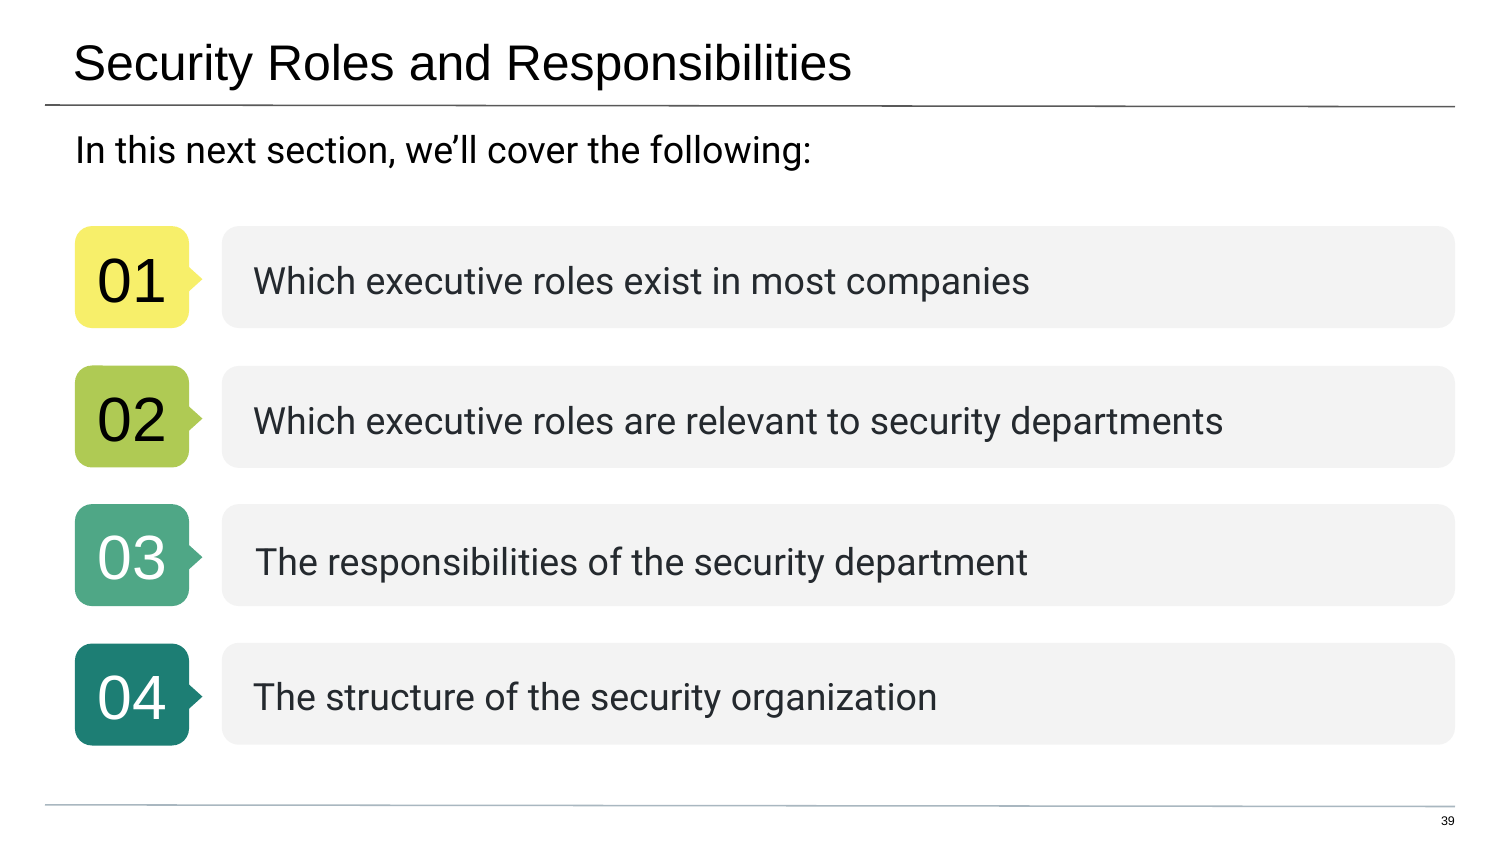

# Security Roles and Responsibilities
In this next section, we’ll cover the following:

Which executive roles exist in most companies

Which executive roles are relevant to security departments

The responsibilities of the security department

The structure of the security organization

39